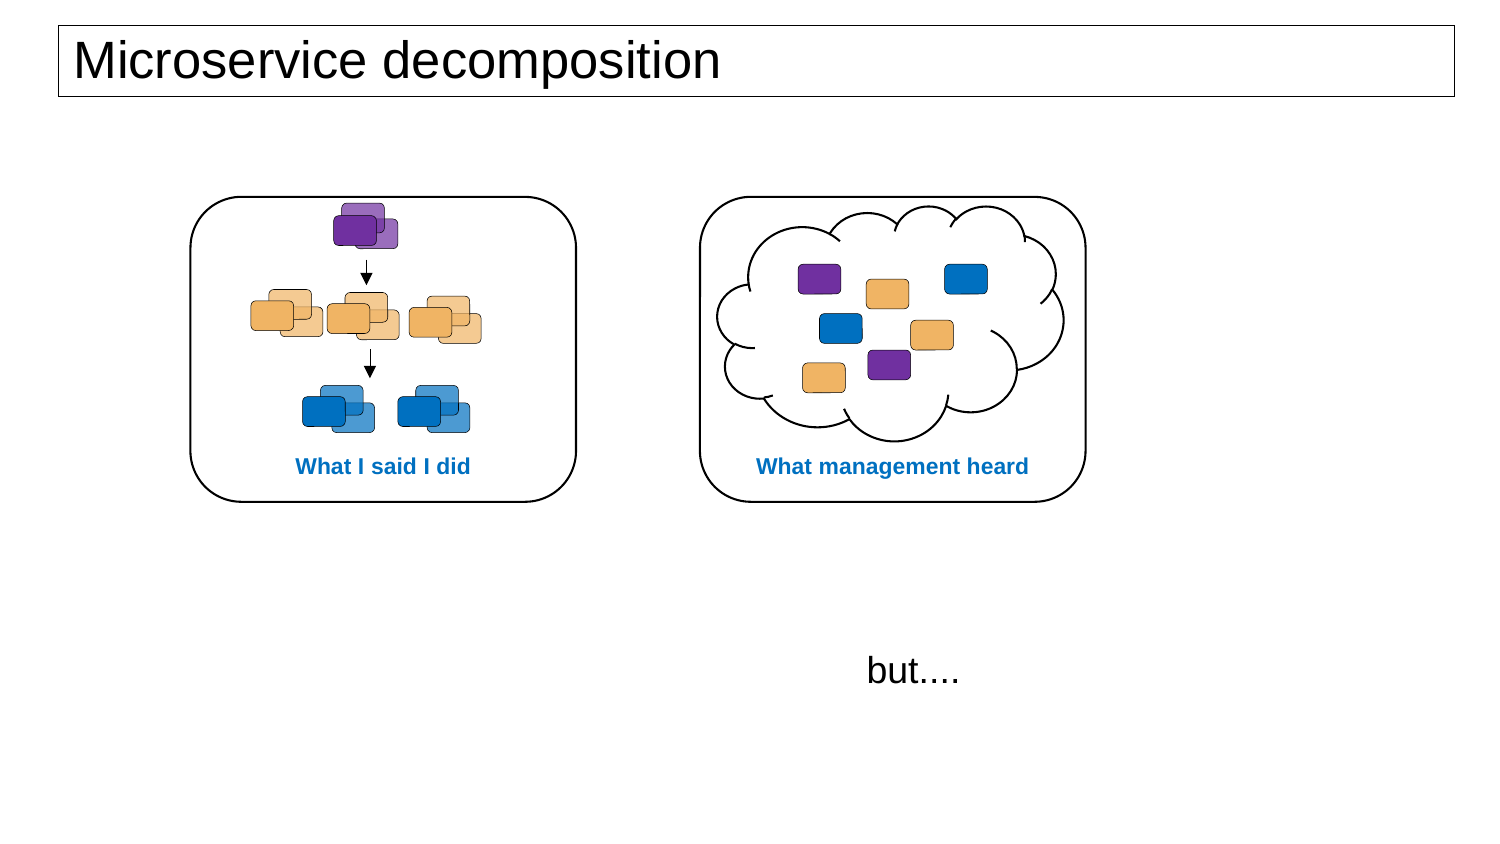

# Microservice decomposition
What I said I did
What management heard

but....